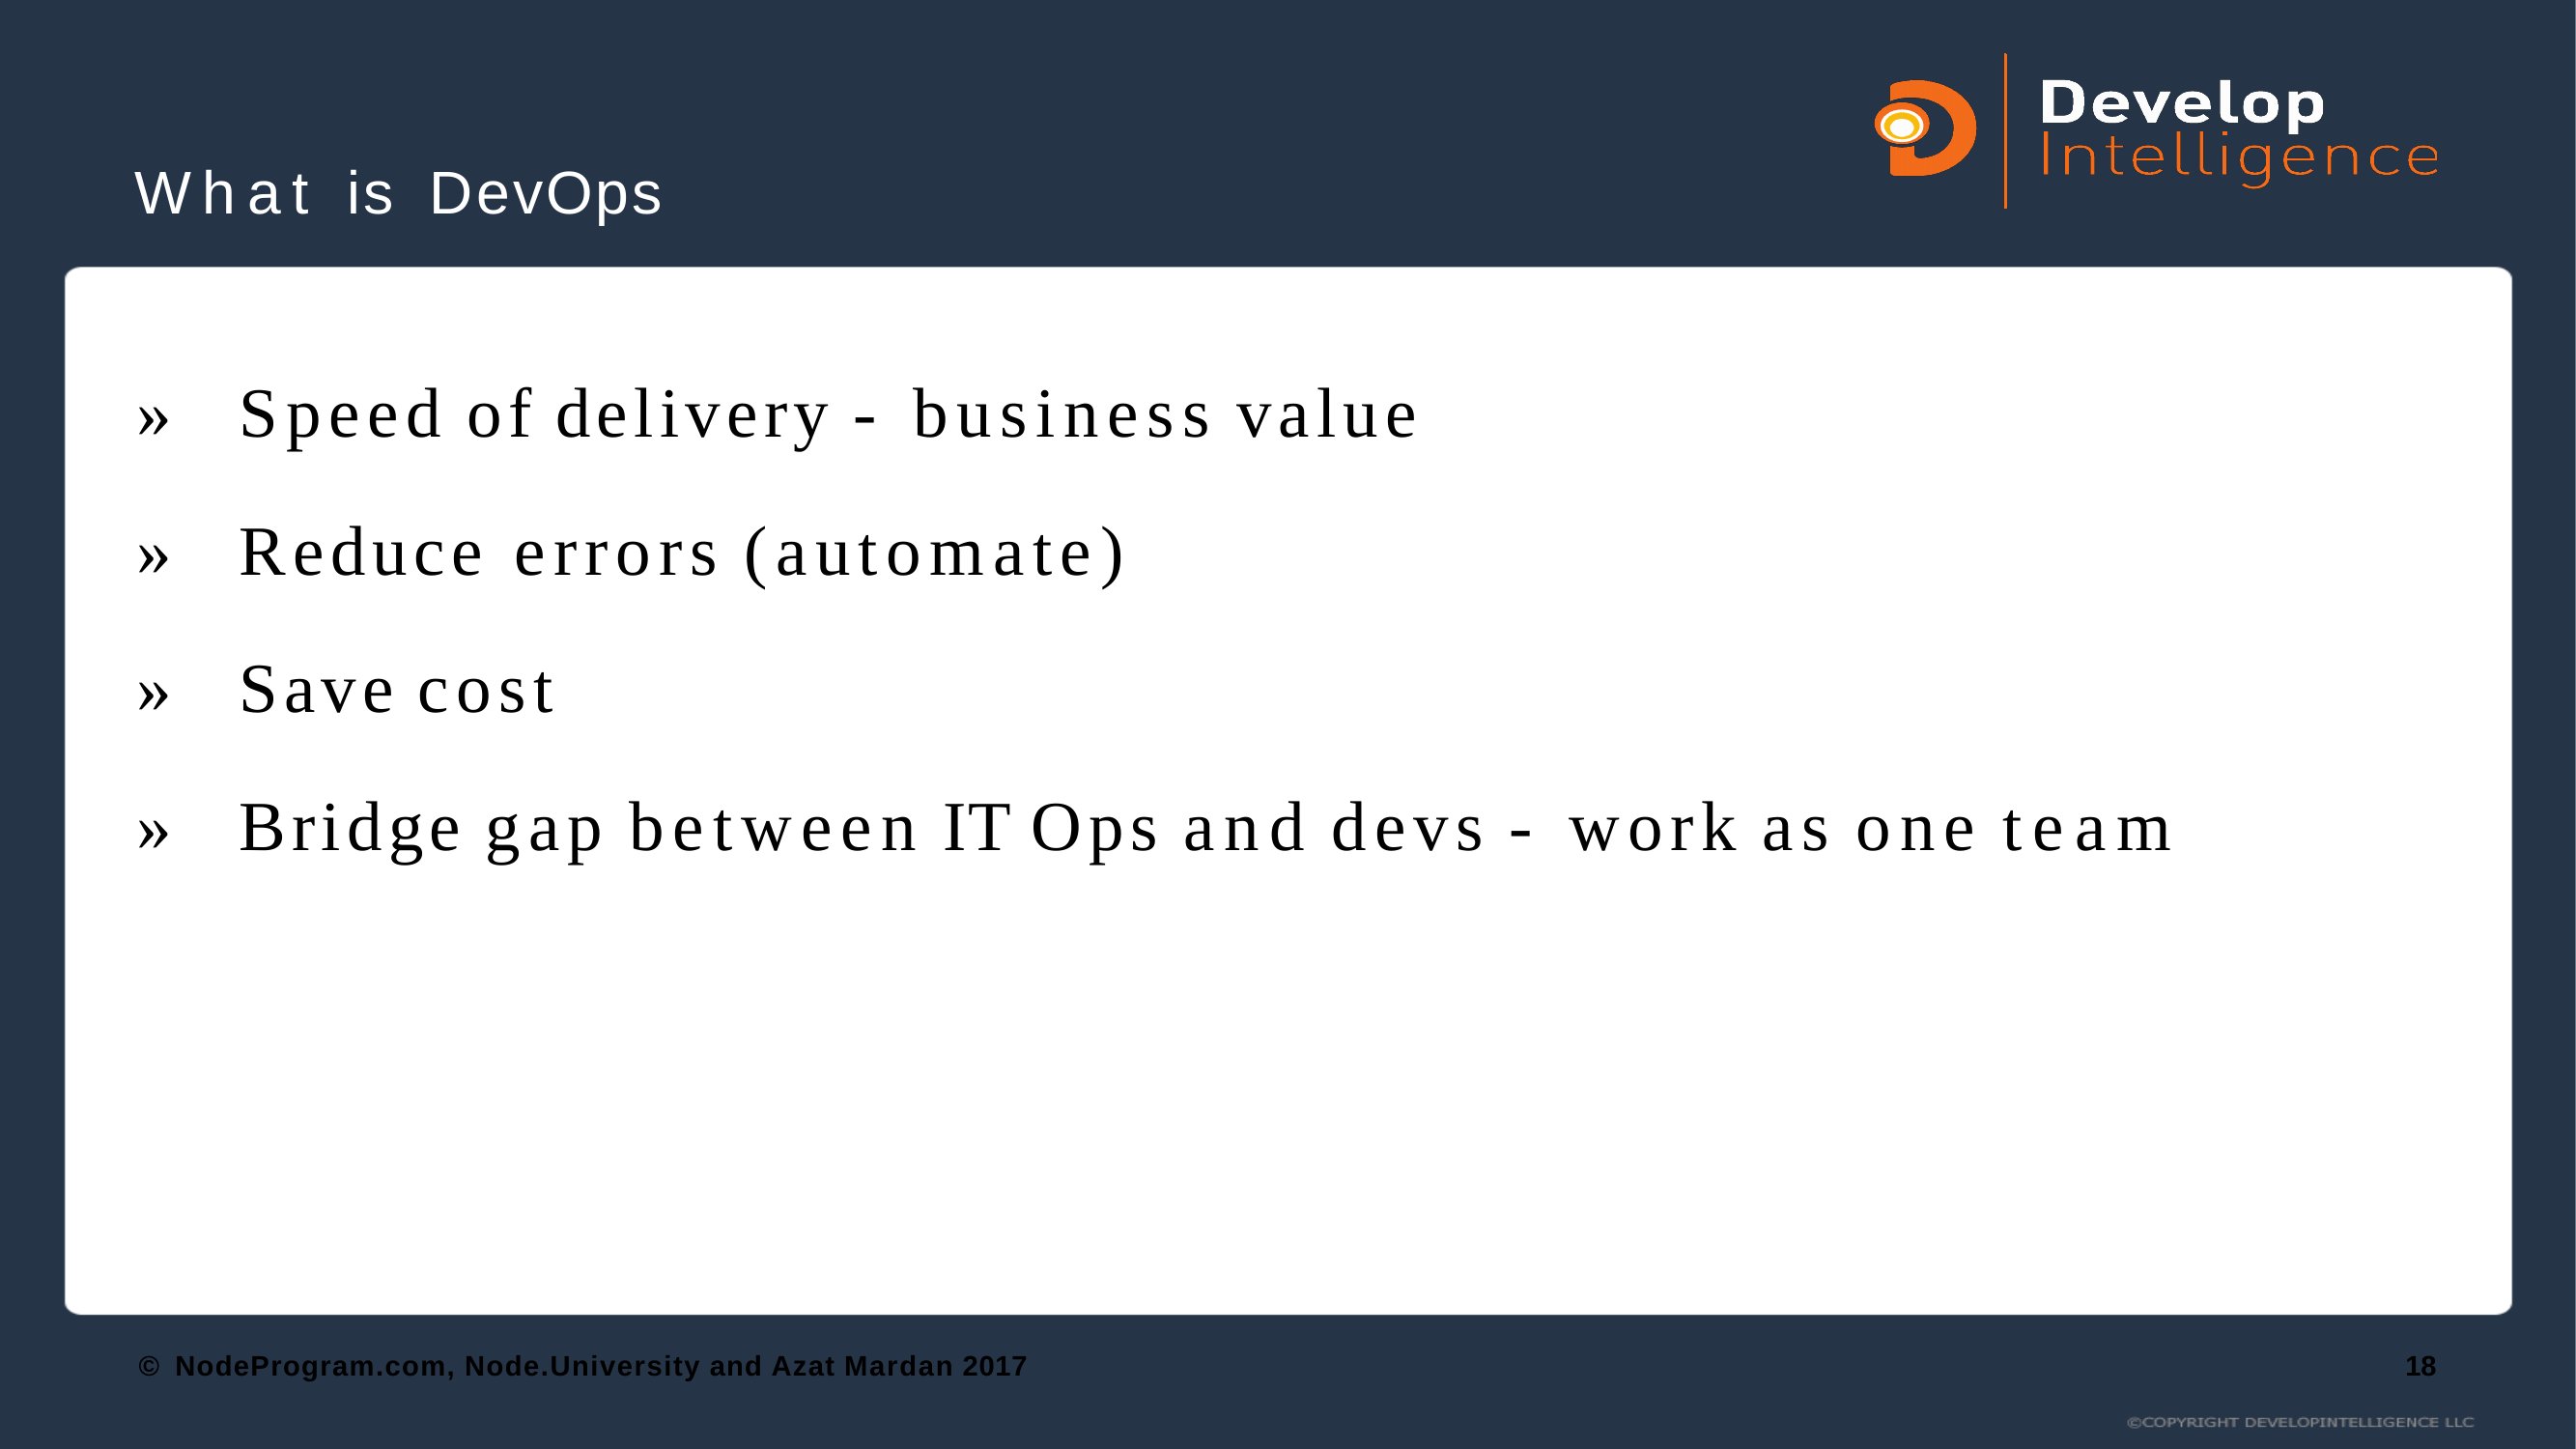

# What is  DevOps
»	Speed of delivery - business value
»	Reduce errors (automate)
»	Save cost
»	Bridge gap between IT Ops and devs - work as one team
© NodeProgram.com, Node.University and Azat Mardan 2017
18